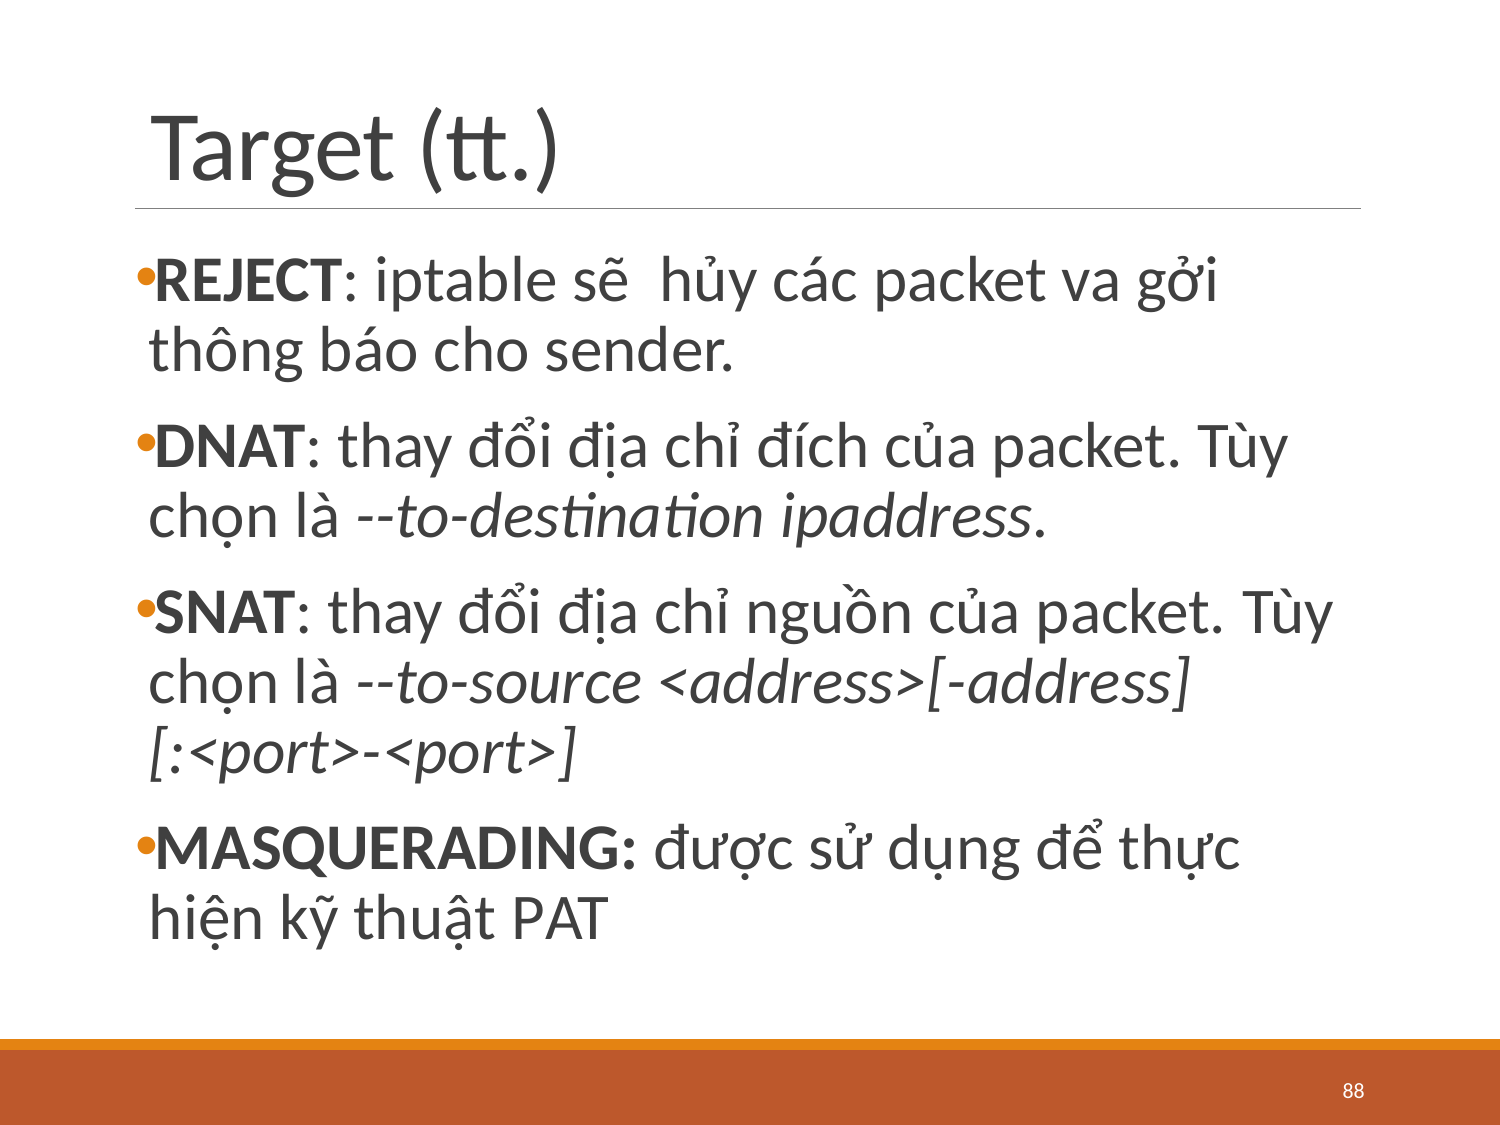

# Target (tt.)
REJECT: iptable sẽ  hủy các packet va gởi thông báo cho sender.
DNAT: thay đổi địa chỉ đích của packet. Tùy chọn là --to-destination ipaddress.
SNAT: thay đổi địa chỉ nguồn của packet. Tùy chọn là --to-source <address>[-address][:<port>-<port>]
MASQUERADING: được sử dụng để thực hiện kỹ thuật PAT

88